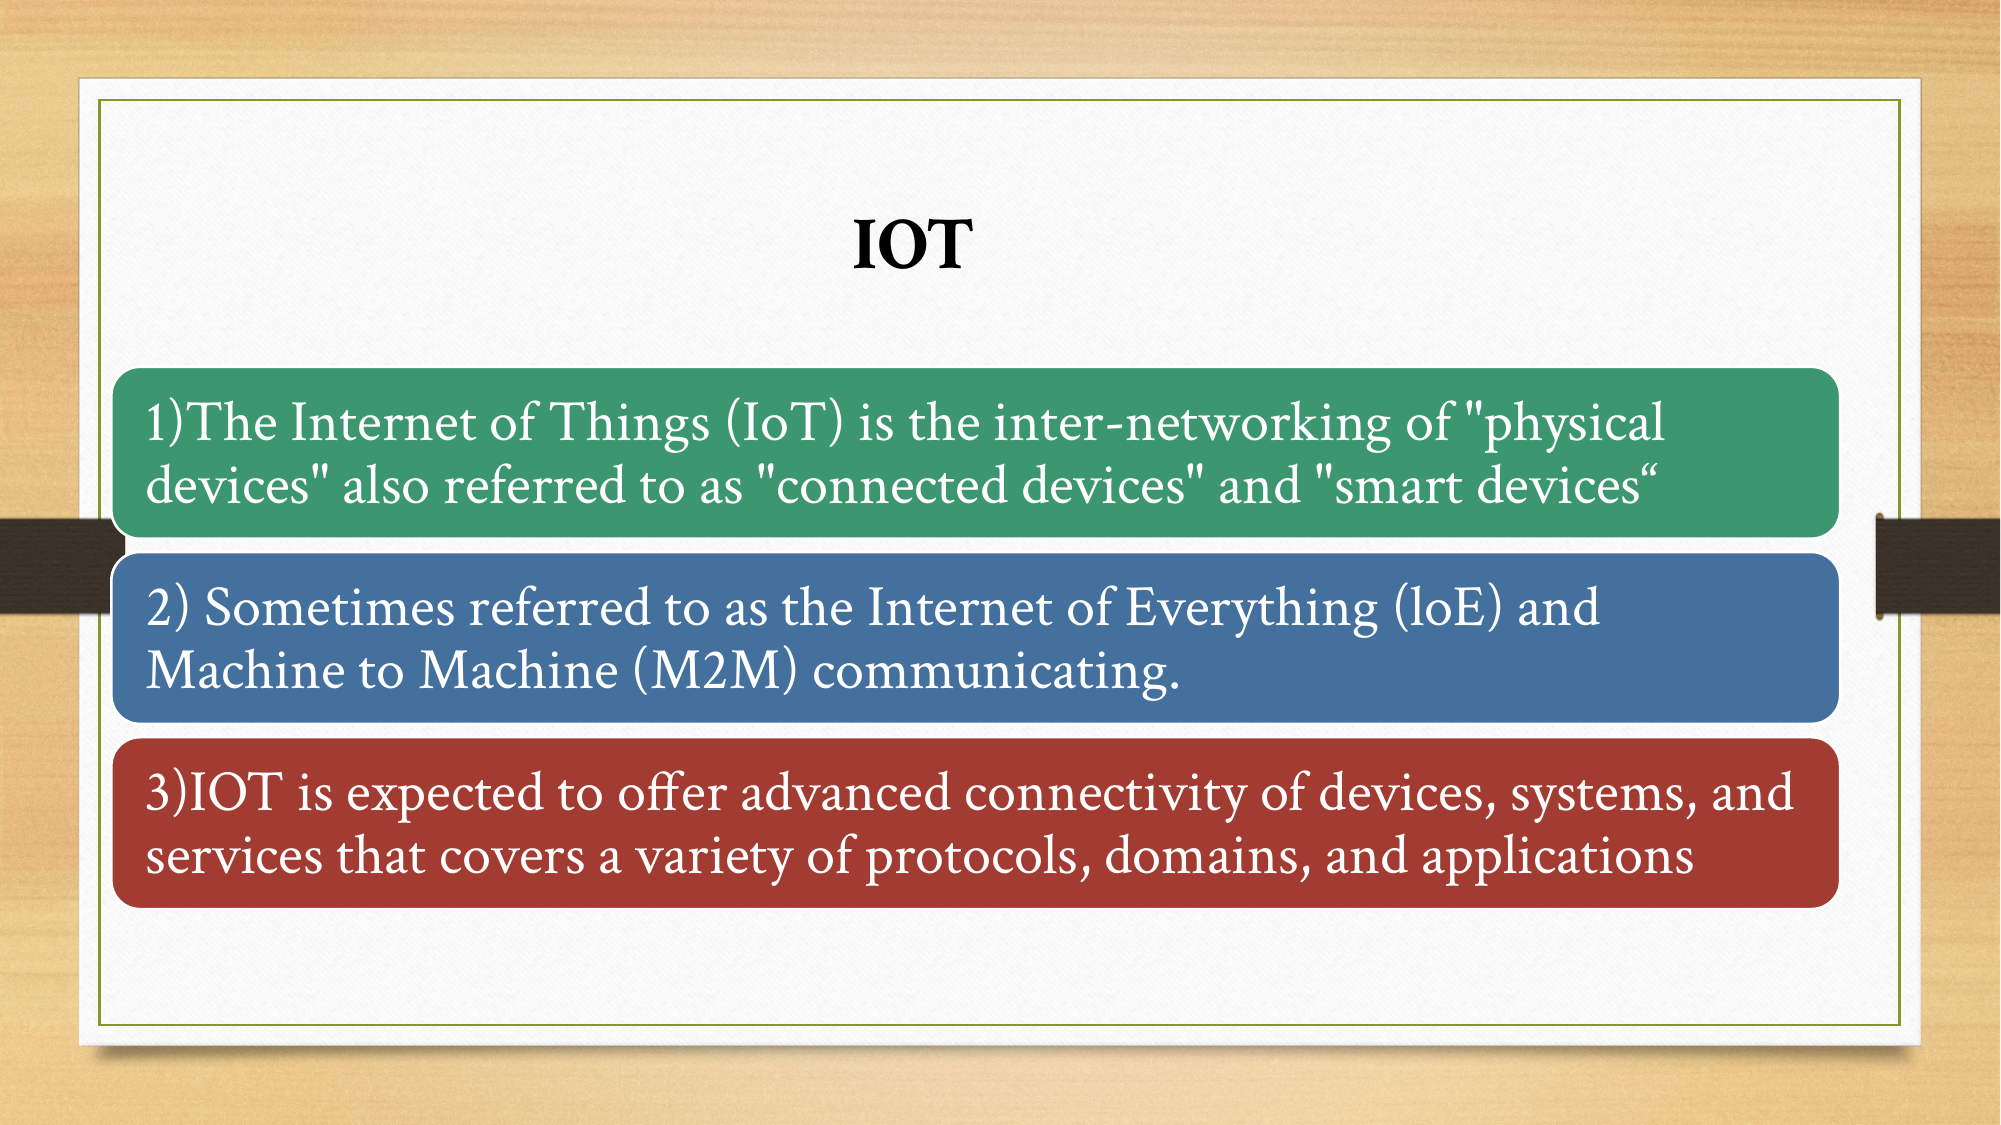

IOT
1)The Internet of Things (IoT) is the inter-networking of "physical devices" also referred to as "connected devices" and "smart devices“
2) Sometimes referred to as the Internet of Everything (loE) and Machine to Machine (M2M) communicating.
3)IOT is expected to offer advanced connectivity of devices, systems, and services that covers a variety of protocols, domains, and applications